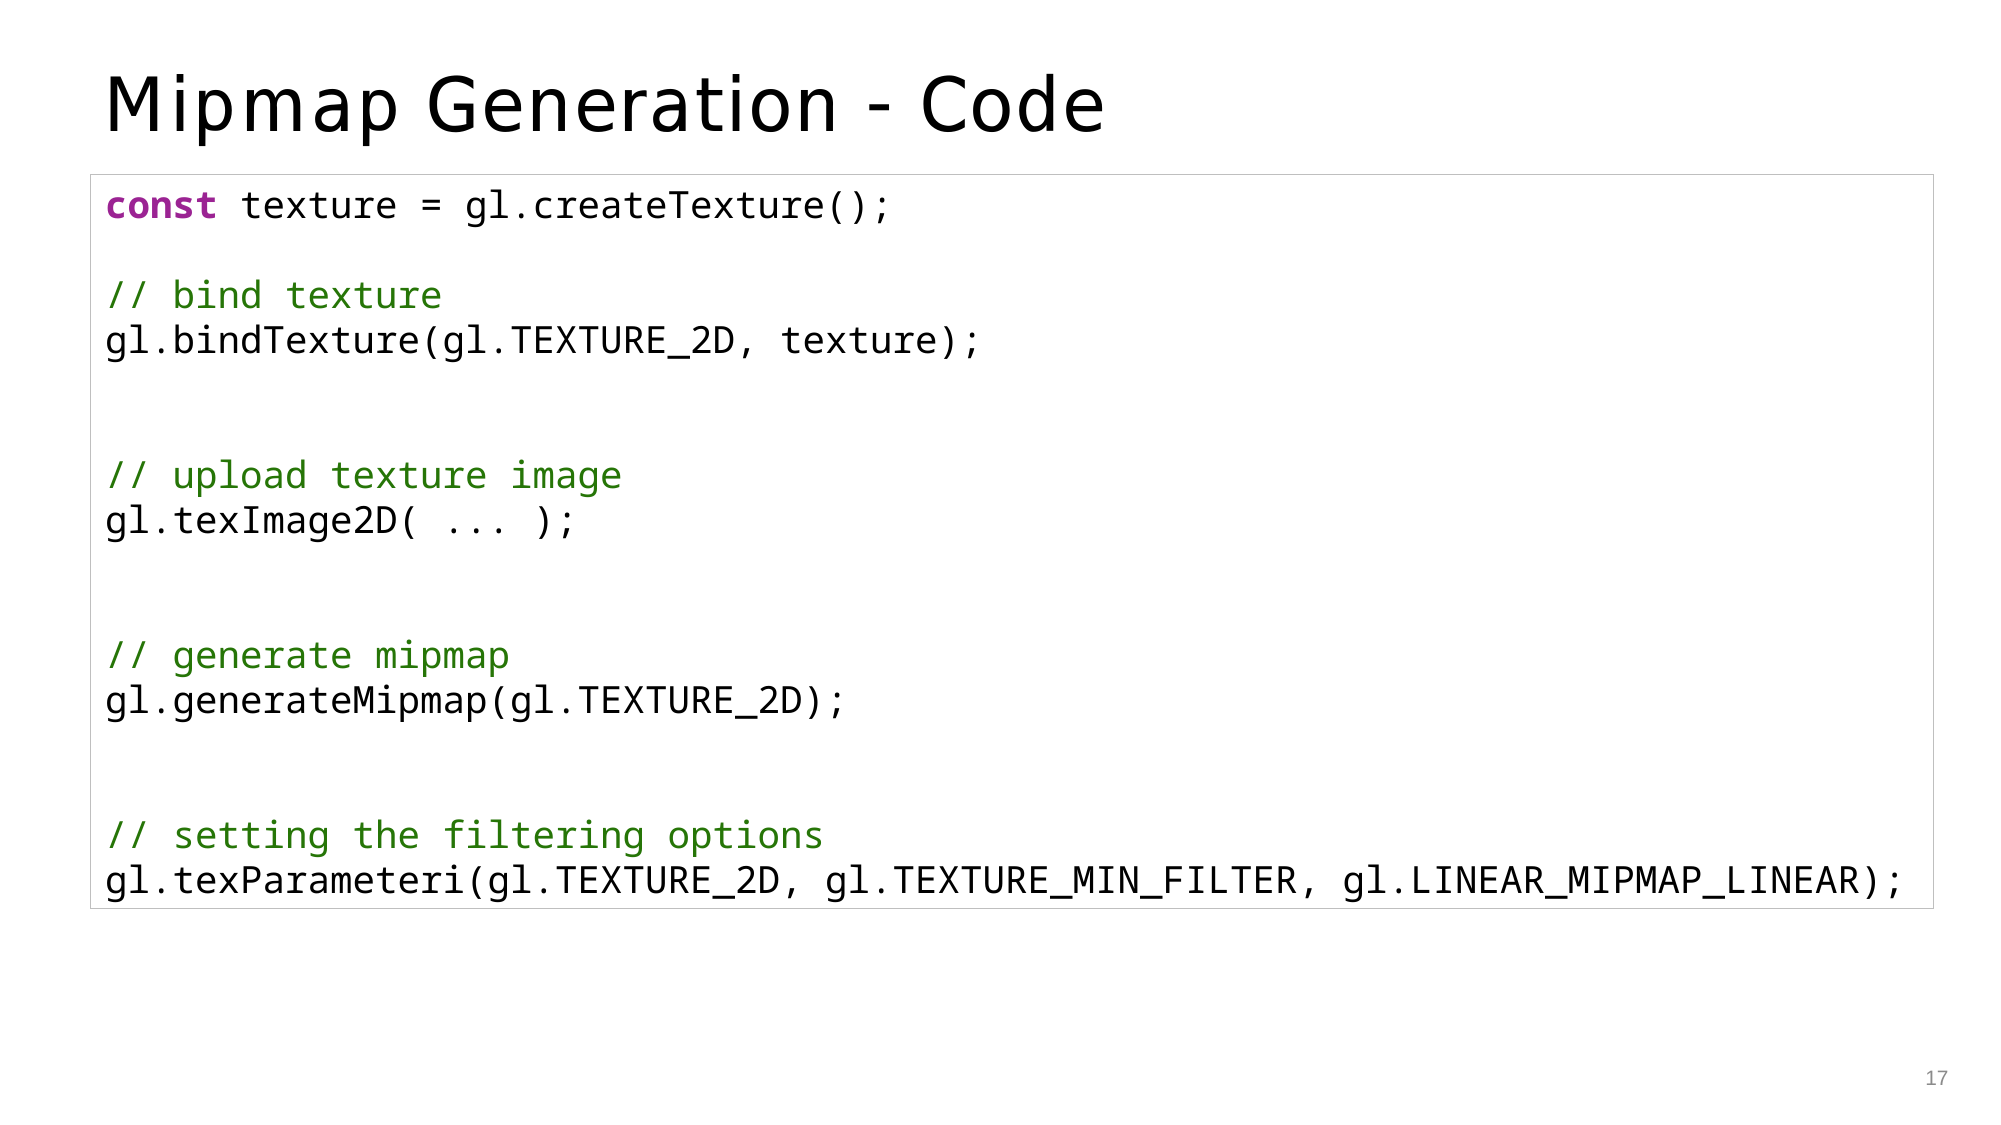

# Mipmap Generation - Code
const texture = gl.createTexture();

// bind texture
gl.bindTexture(gl.TEXTURE_2D, texture);

// upload texture image
gl.texImage2D( ... );

// generate mipmap
gl.generateMipmap(gl.TEXTURE_2D);

// setting the filtering options
gl.texParameteri(gl.TEXTURE_2D, gl.TEXTURE_MIN_FILTER, gl.LINEAR_MIPMAP_LINEAR);
17